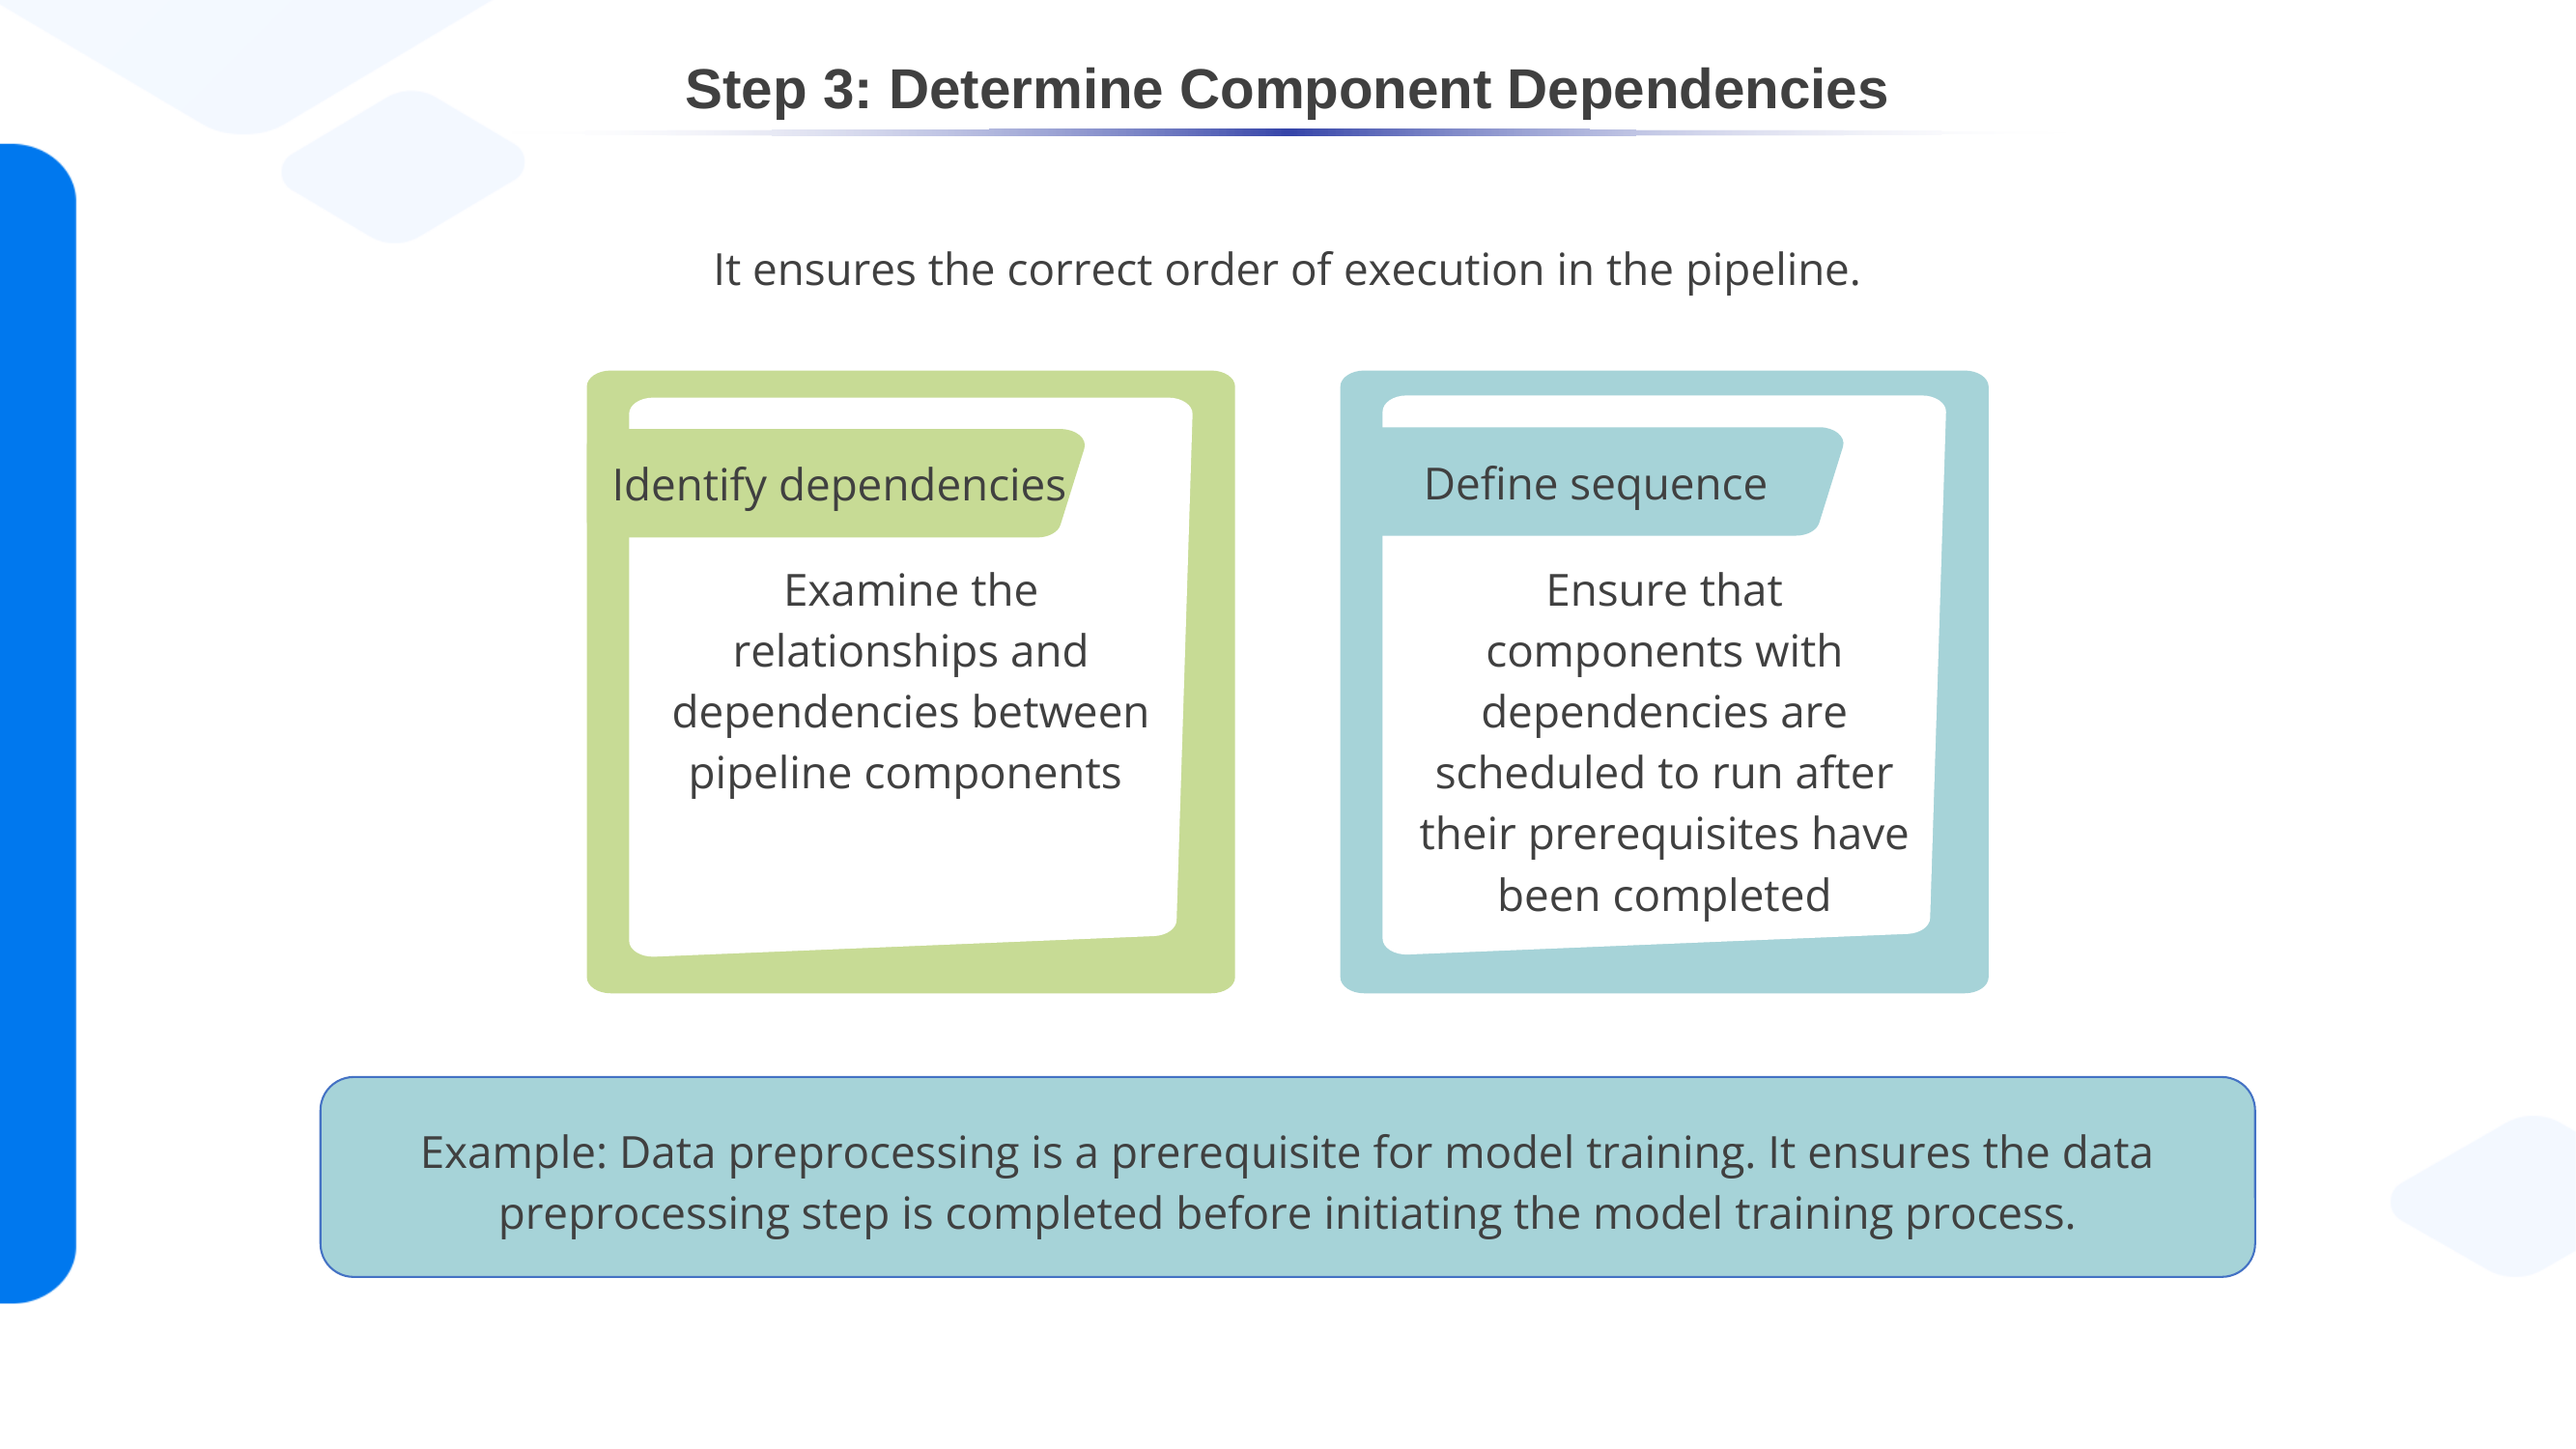

# Step 3: Determine Component Dependencies

It ensures the correct order of execution in the pipeline.

Define sequence
Identify dependencies
Ensure that components with dependencies are scheduled to run after their prerequisites have been completed
Examine the relationships and dependencies between pipeline components
Example: Data preprocessing is a prerequisite for model training. It ensures the data preprocessing step is completed before initiating the model training process.